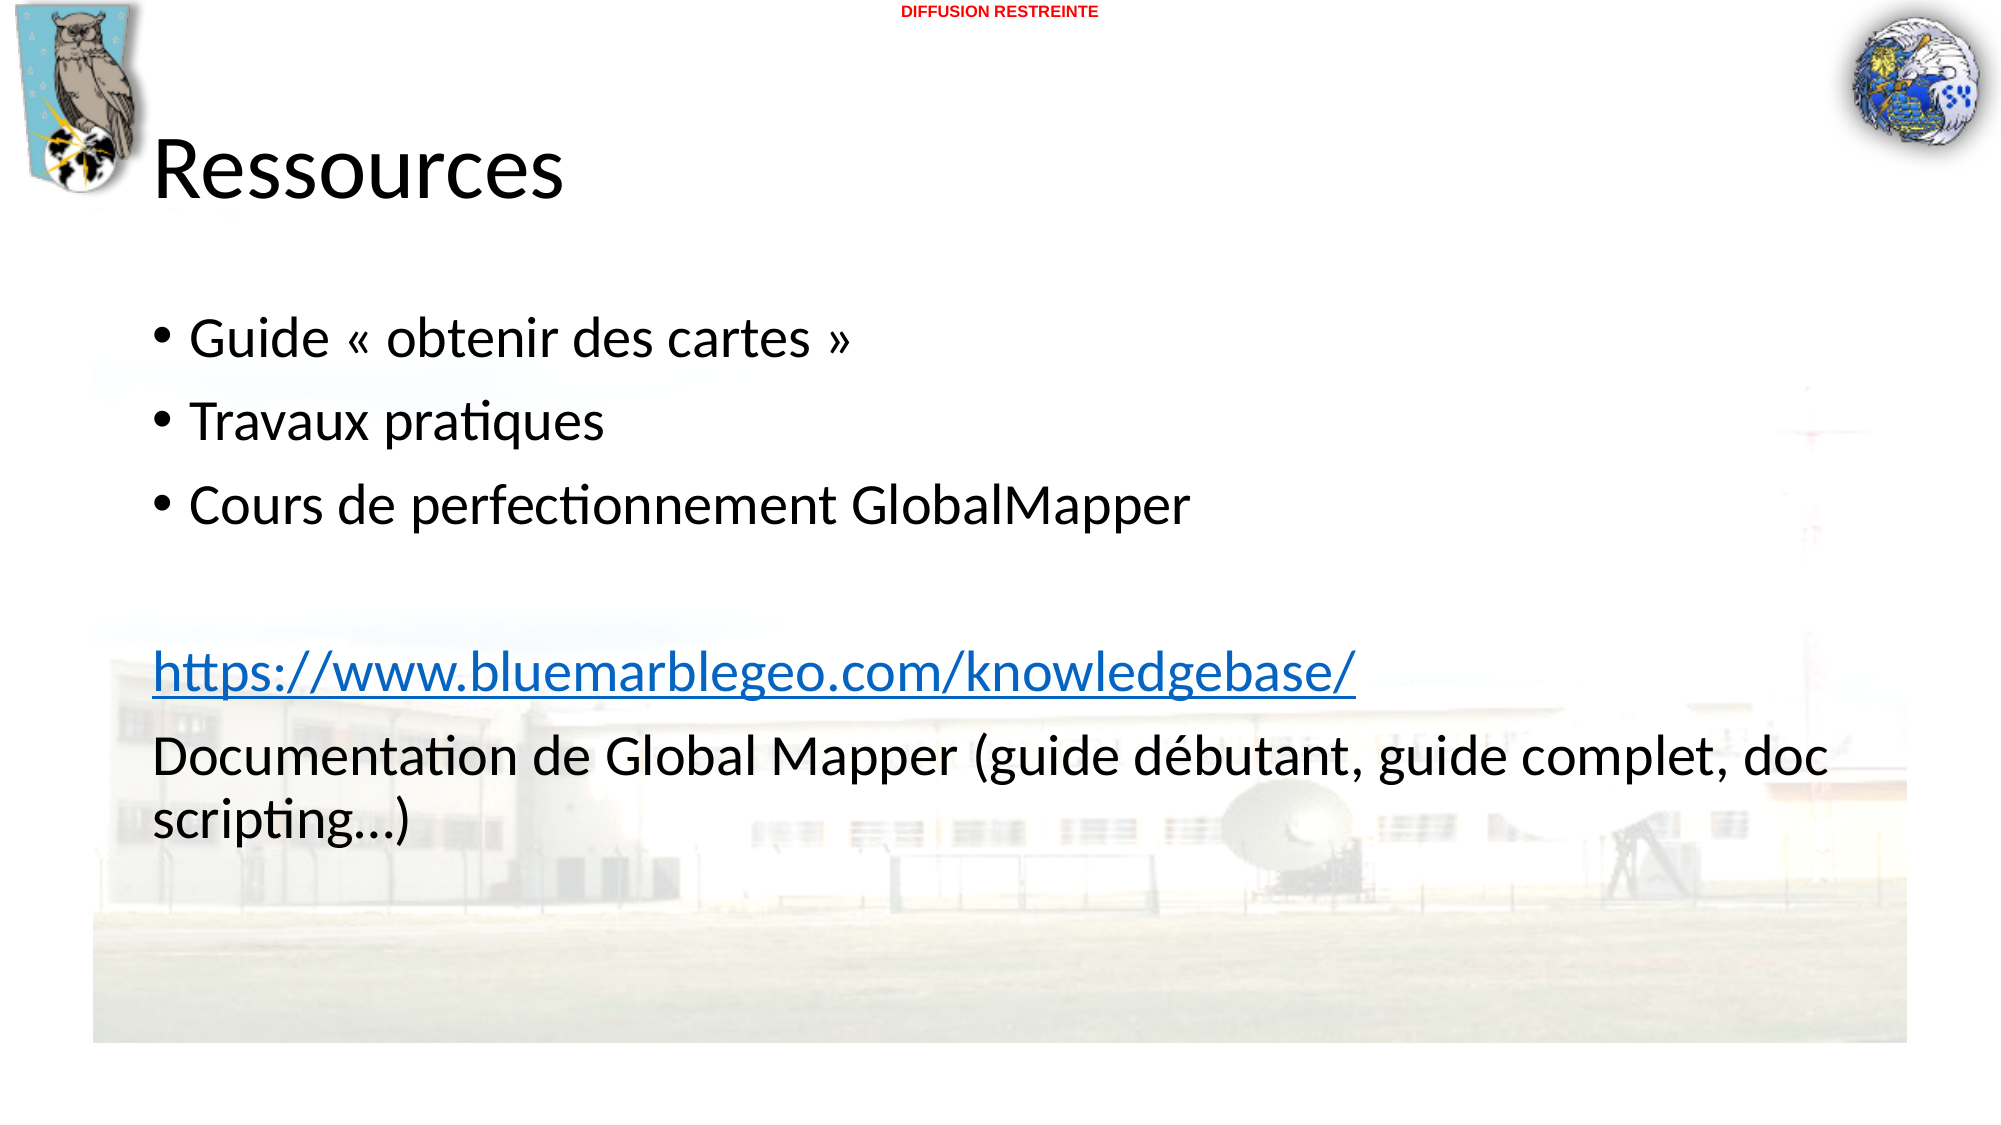

# Ressources
Guide « obtenir des cartes »
Travaux pratiques
Cours de perfectionnement GlobalMapper

https://www.bluemarblegeo.com/knowledgebase/
Documentation de Global Mapper (guide débutant, guide complet, doc scripting…)